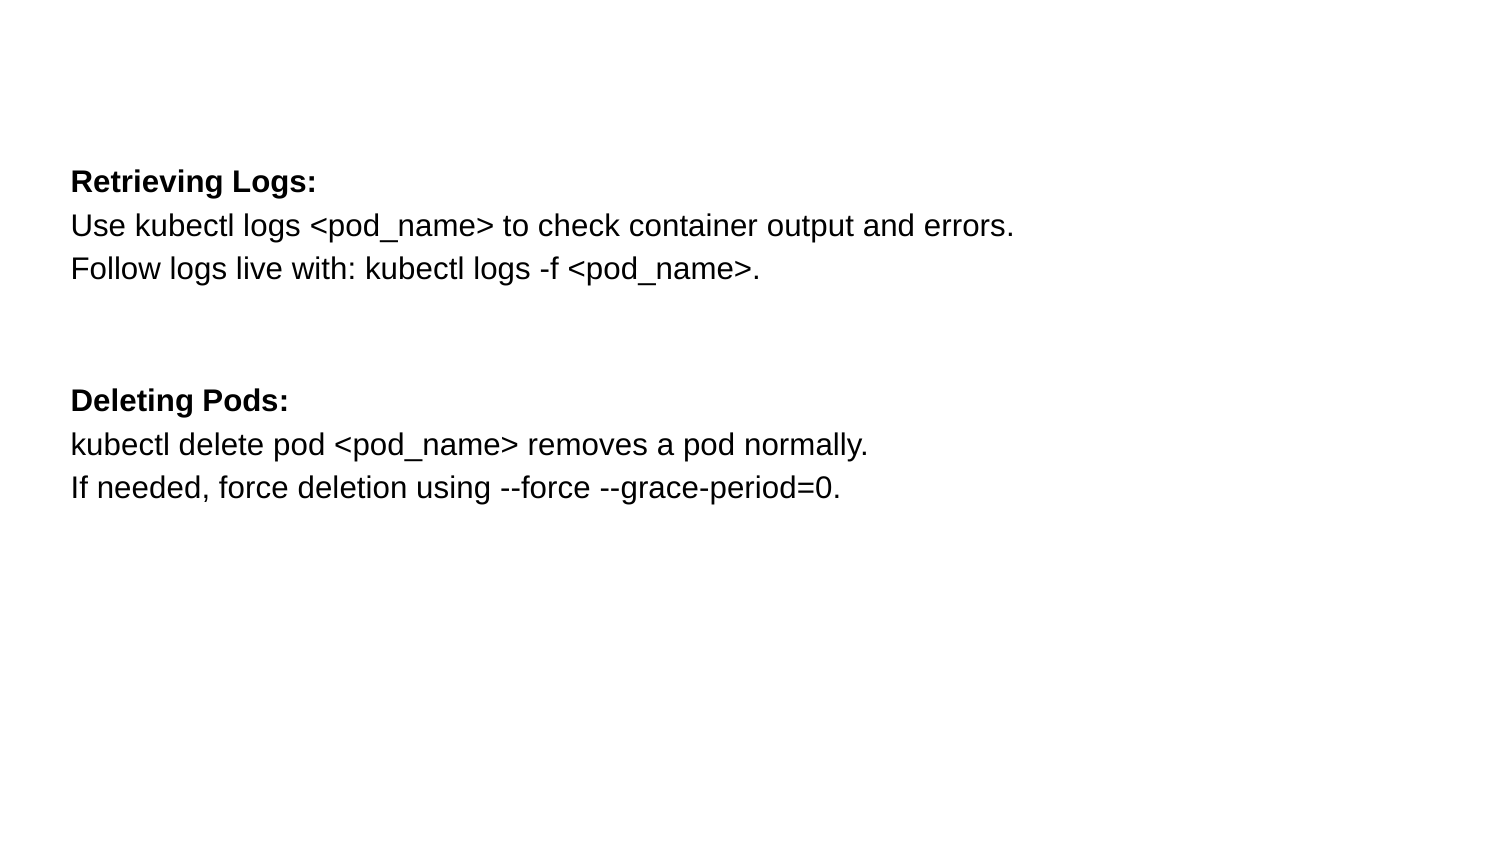

Retrieving Logs:
Use kubectl logs <pod_name> to check container output and errors.
Follow logs live with: kubectl logs -f <pod_name>.

Deleting Pods:
kubectl delete pod <pod_name> removes a pod normally.
If needed, force deletion using --force --grace-period=0.